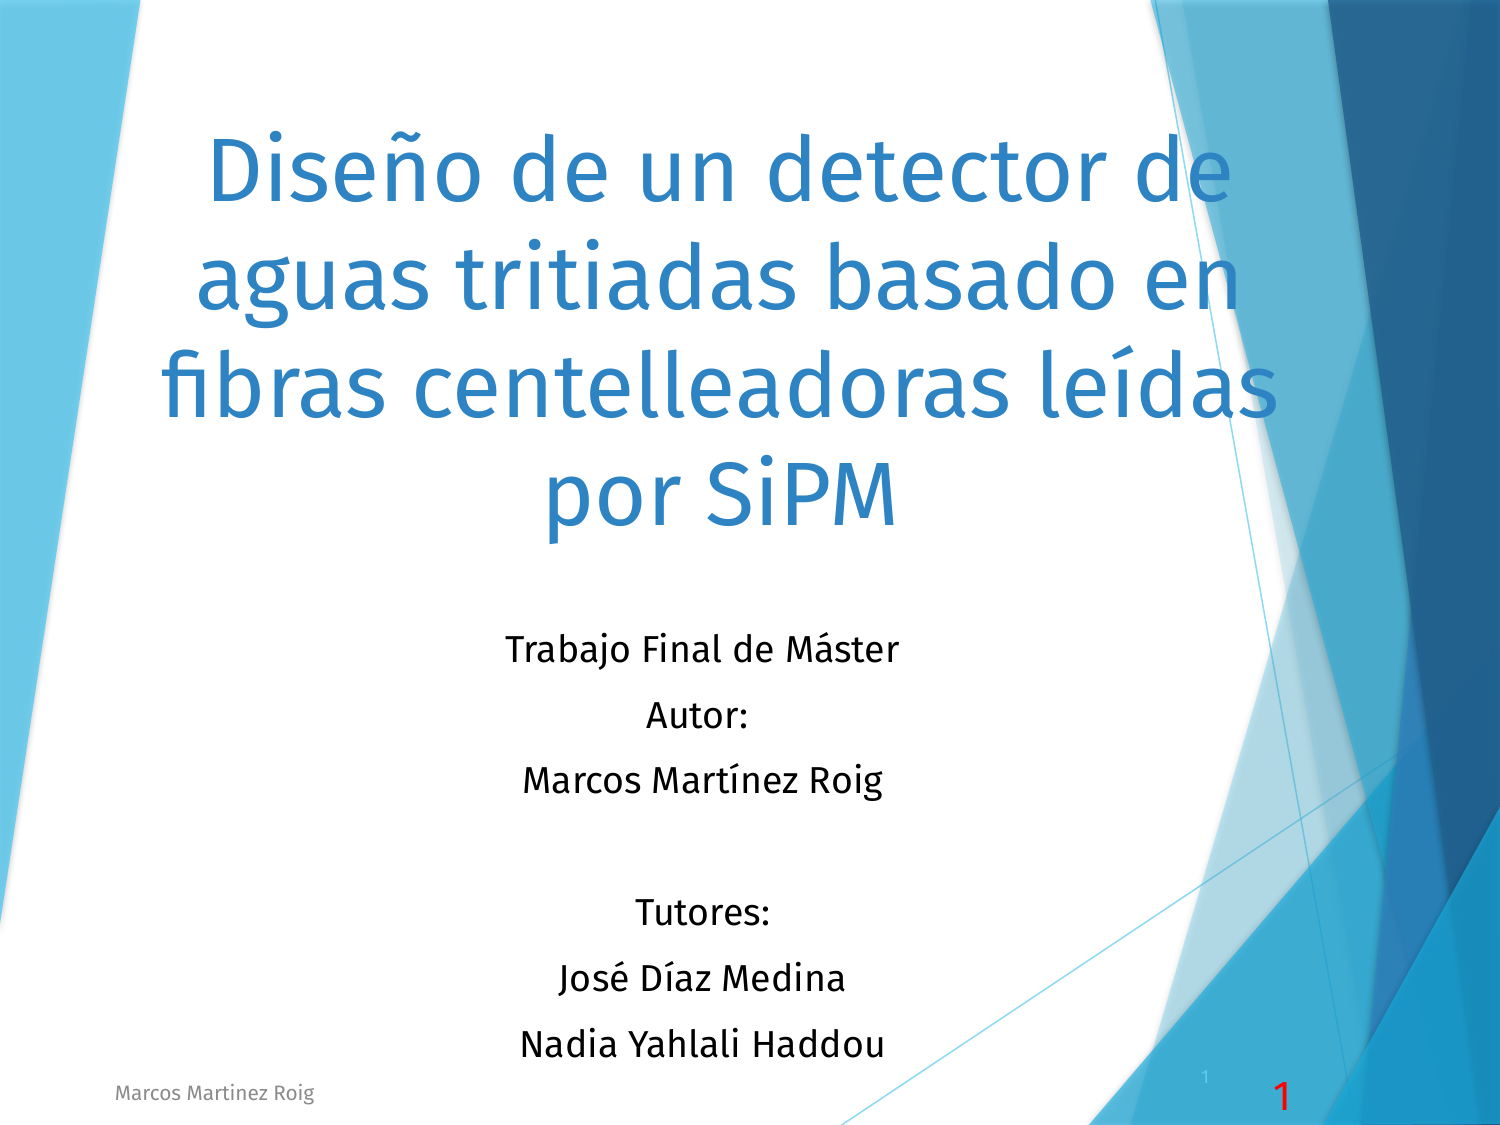

# Diseño de un detector de aguas tritiadas basado en fibras centelleadoras leídas por SiPM
Trabajo Final de Máster
Autor:
Marcos Martínez Roig

Tutores:
José Díaz Medina
Nadia Yahlali Haddou
1
Marcos Martinez Roig
1